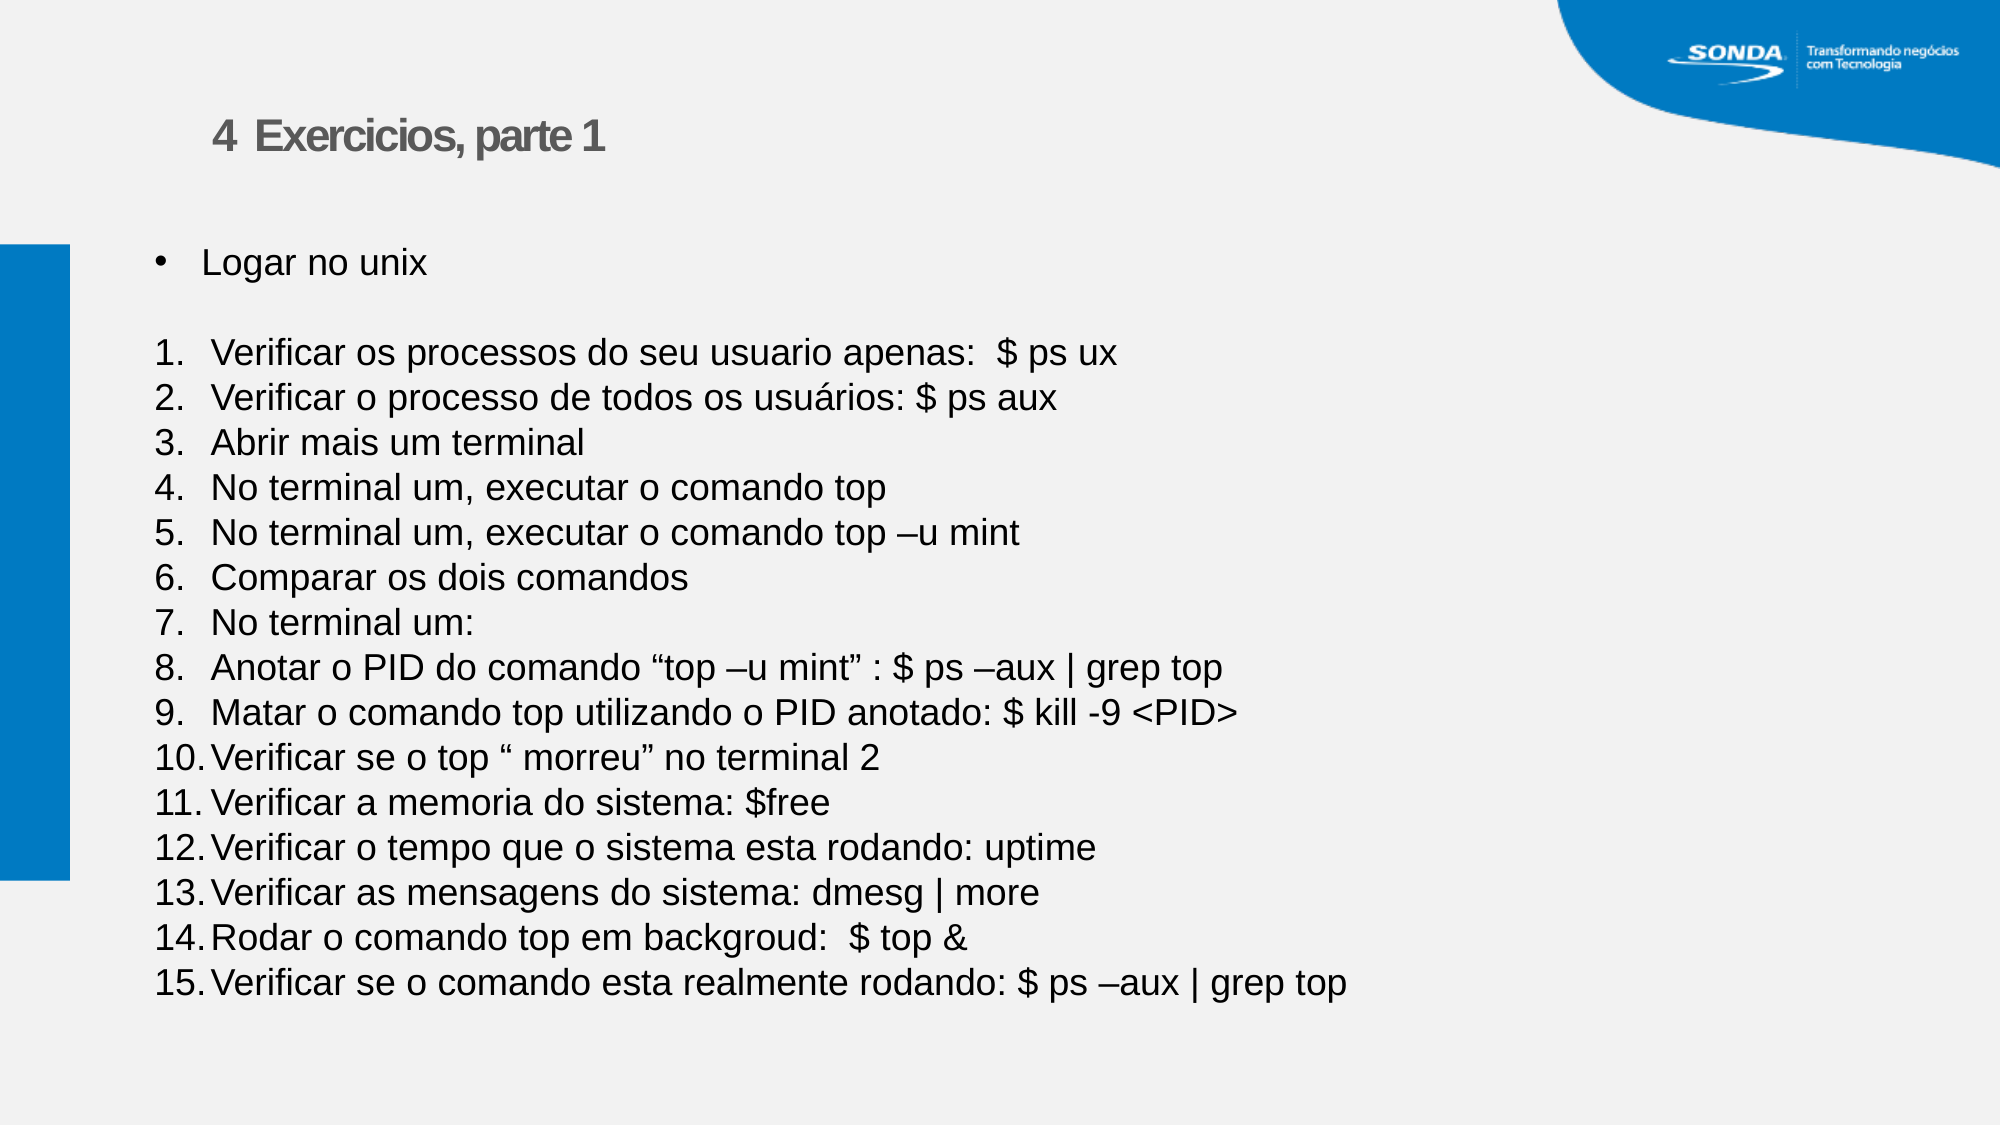

4  Exercicios, parte 1

Logar no unix

Verificar os processos do seu usuario apenas:  $ ps ux
Verificar o processo de todos os usuários: $ ps aux
Abrir mais um terminal
No terminal um, executar o comando top
No terminal um, executar o comando top –u mint
Comparar os dois comandos
No terminal um:
Anotar o PID do comando “top –u mint” : $ ps –aux | grep top
Matar o comando top utilizando o PID anotado: $ kill -9 <PID>
Verificar se o top “ morreu” no terminal 2
Verificar a memoria do sistema: $free
Verificar o tempo que o sistema esta rodando: uptime
Verificar as mensagens do sistema: dmesg | more
Rodar o comando top em backgroud:  $ top &
Verificar se o comando esta realmente rodando: $ ps –aux | grep top